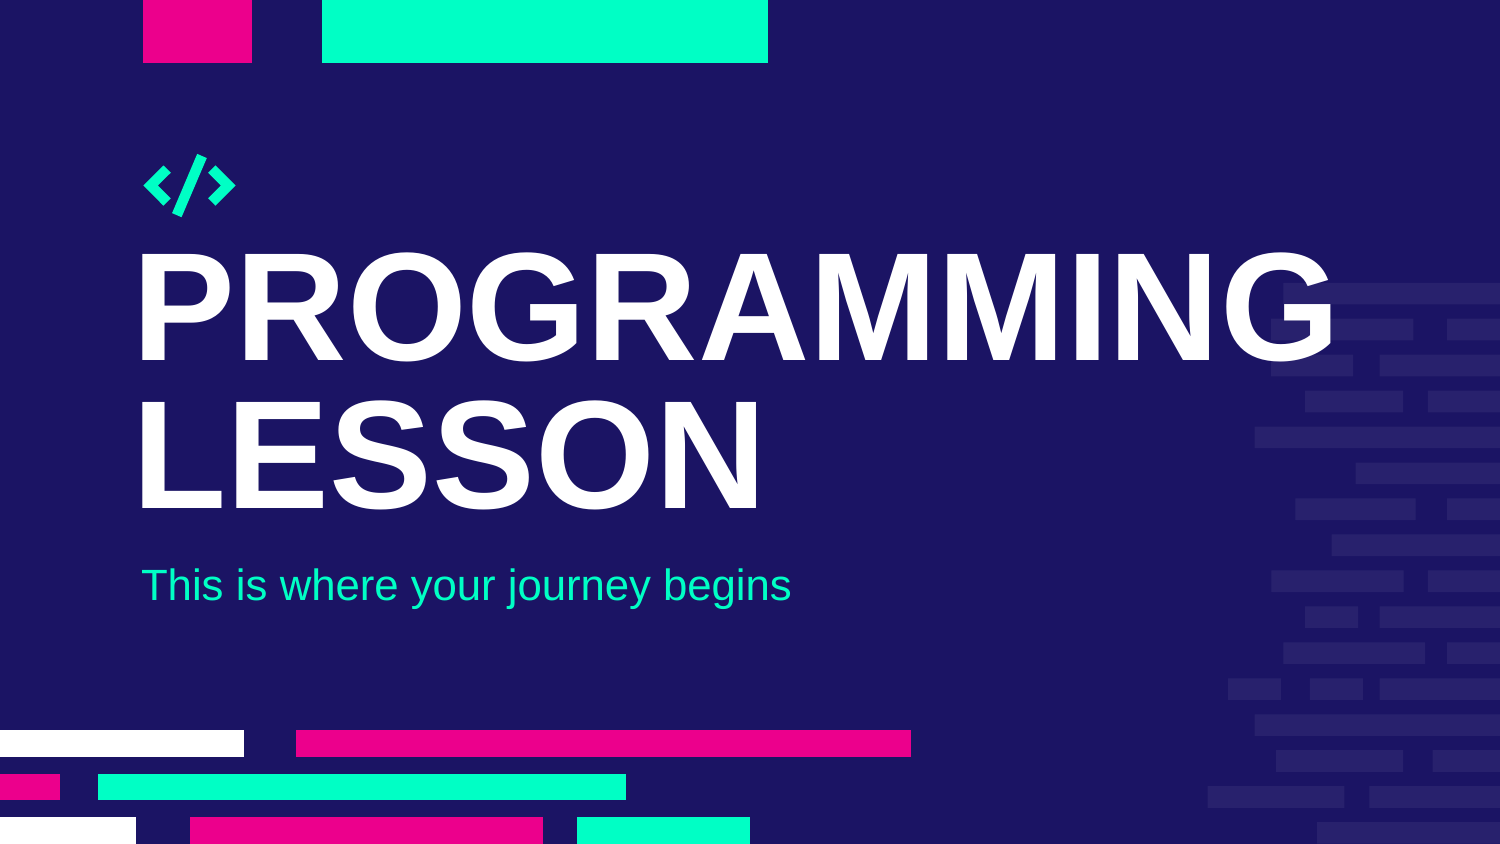

# PROGRAMMING
LESSON
This is where your journey begins